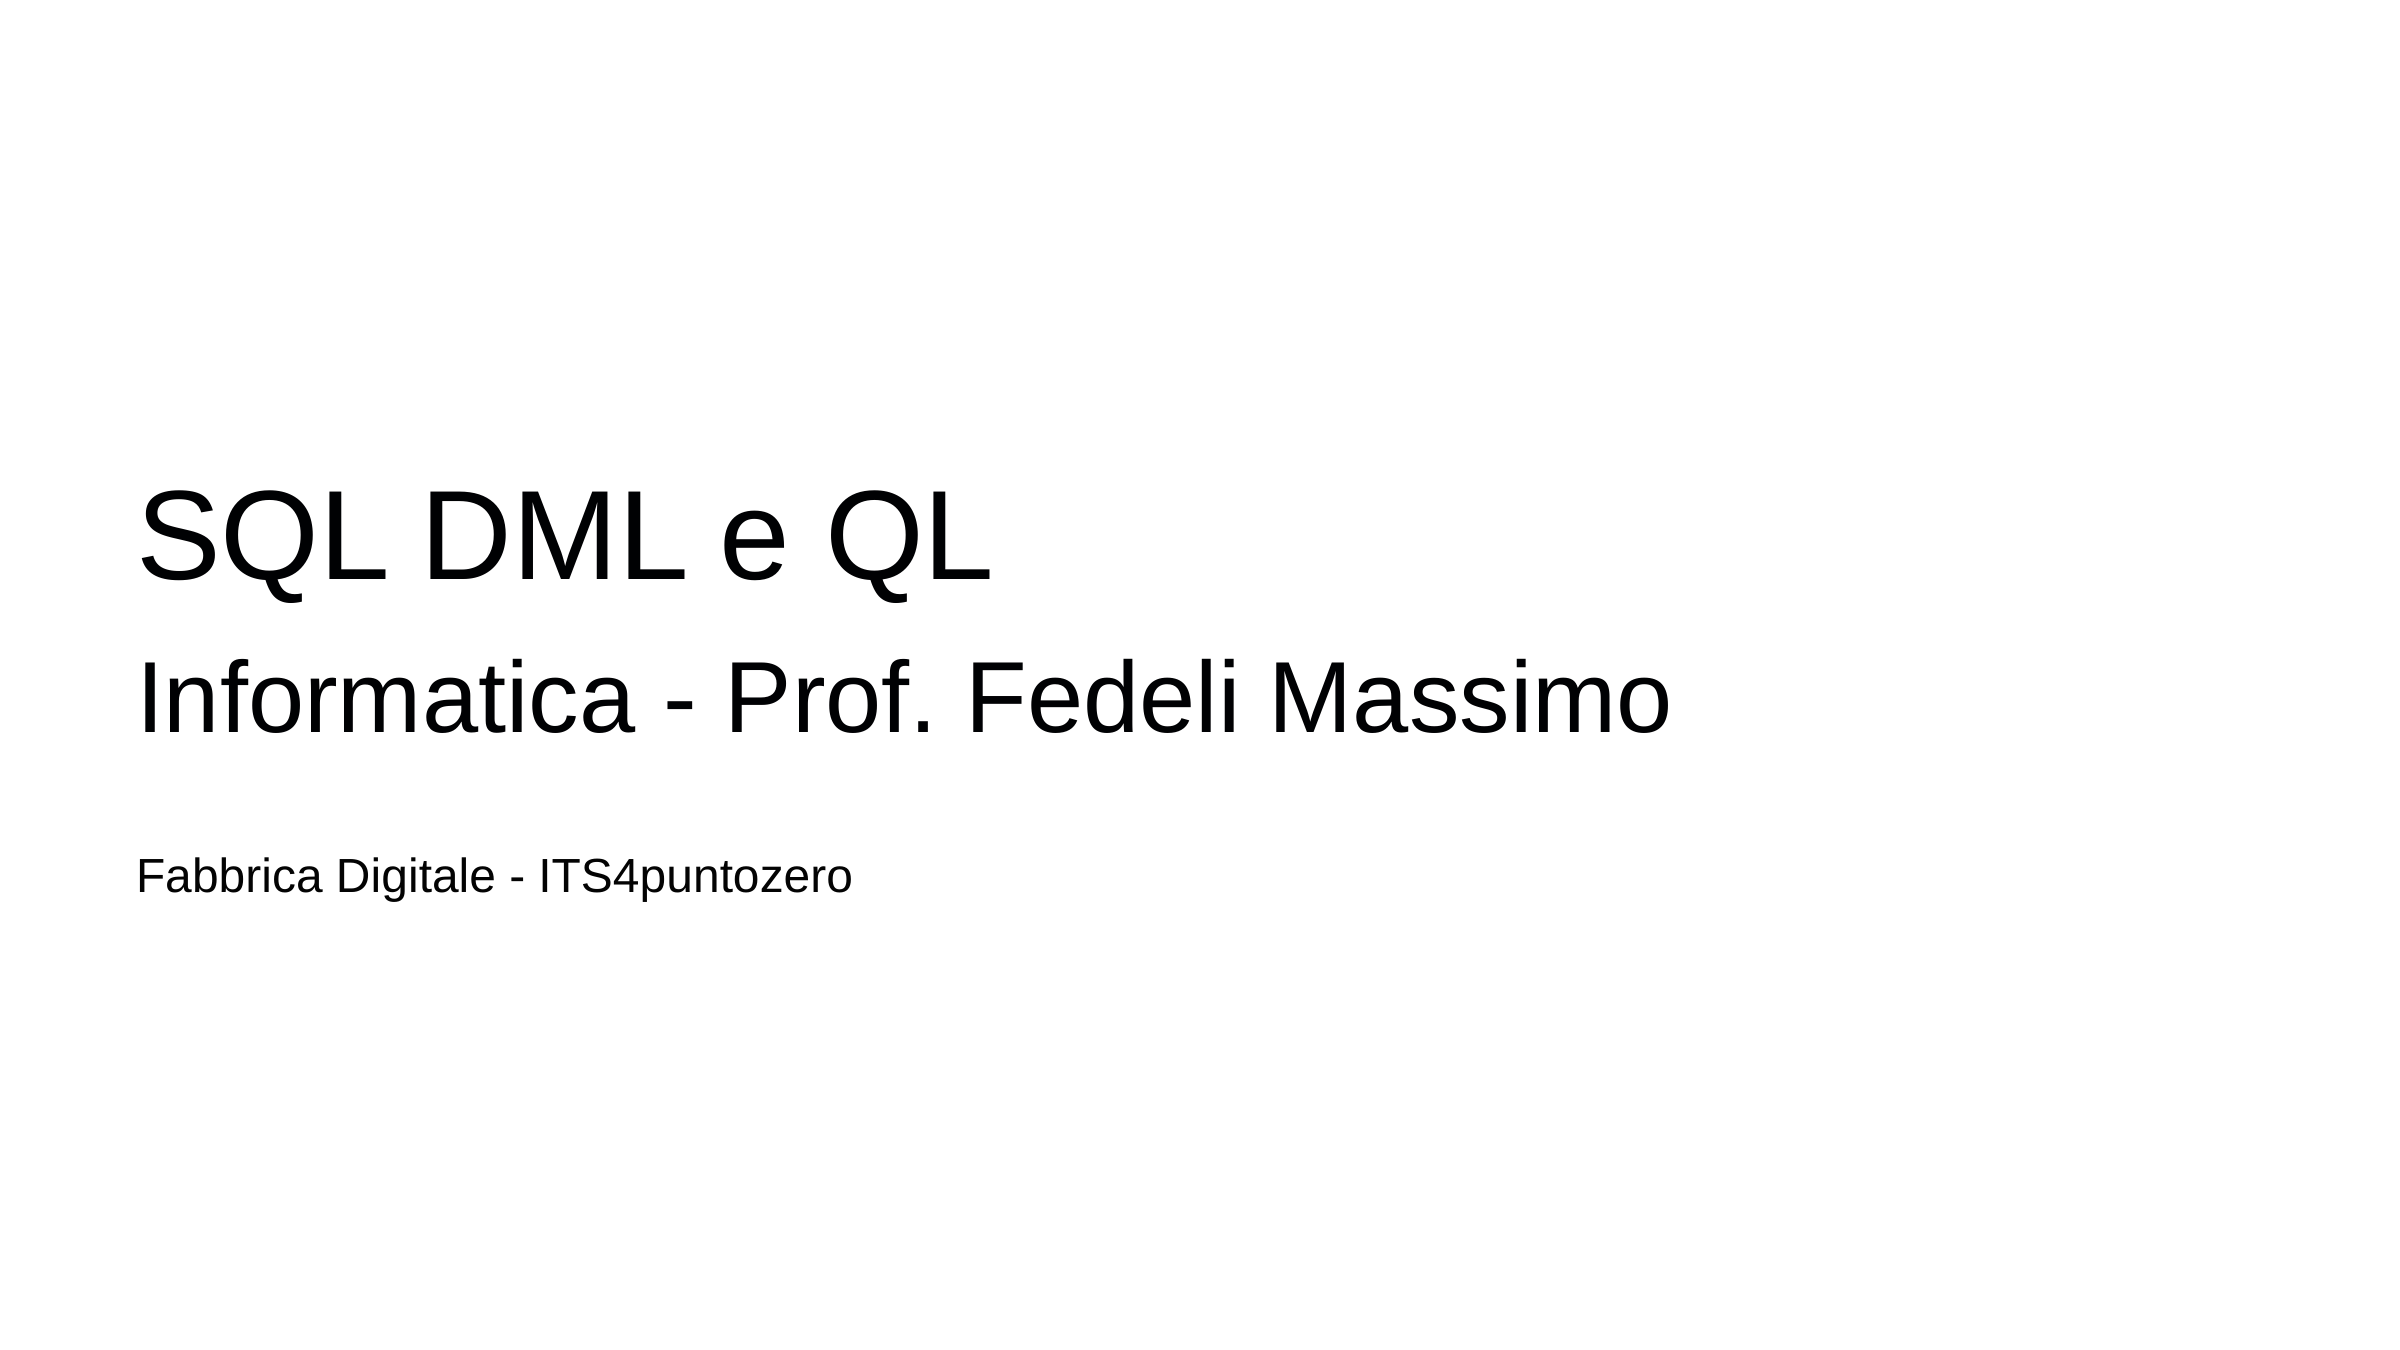

SQL DML e QL
Informatica - Prof. Fedeli Massimo
Fabbrica Digitale - ITS4puntozero